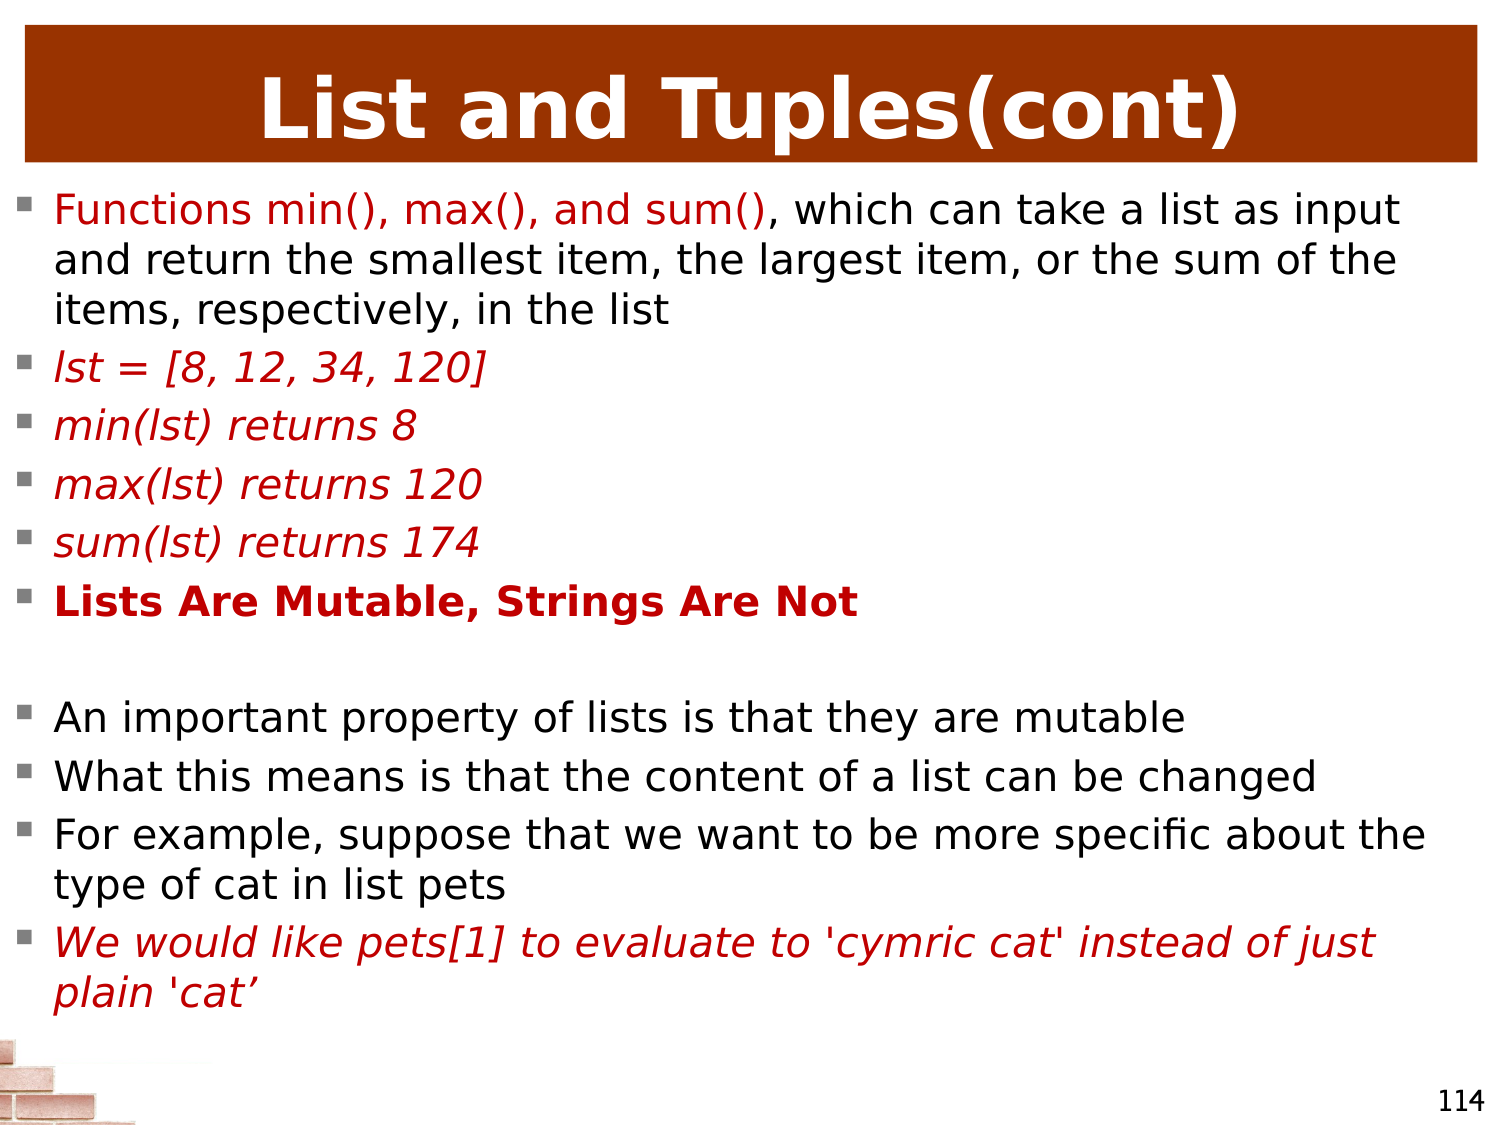

# List and Tuples(cont)
Functions min(), max(), and sum(), which can take a list as input and return the smallest item, the largest item, or the sum of the items, respectively, in the list
lst = [8, 12, 34, 120]
min(lst) returns 8
max(lst) returns 120
sum(lst) returns 174
Lists Are Mutable, Strings Are Not

An important property of lists is that they are mutable
What this means is that the content of a list can be changed
For example, suppose that we want to be more specific about the type of cat in list pets
We would like pets[1] to evaluate to 'cymric cat' instead of just plain 'cat’

114